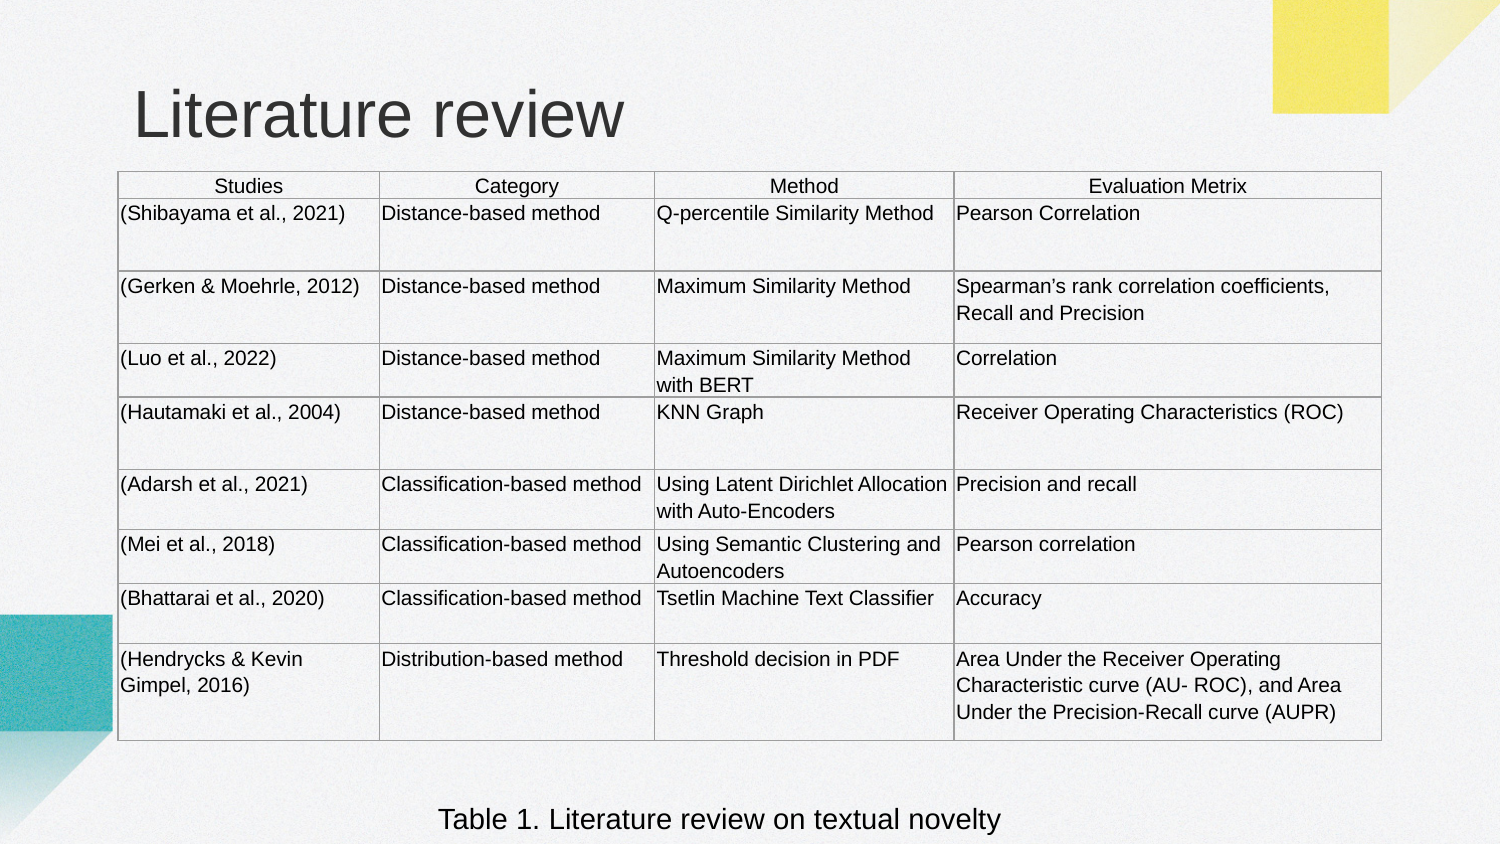

# Literature review
| Studies | Category | Method | Evaluation Metrix |
| --- | --- | --- | --- |
| (Shibayama et al., 2021) | Distance-based method | Q-percentile Similarity Method | Pearson Correlation |
| (Gerken & Moehrle, 2012) | Distance-based method | Maximum Similarity Method | Spearman’s rank correlation coefficients, Recall and Precision |
| (Luo et al., 2022) | Distance-based method | Maximum Similarity Method with BERT | Correlation |
| (Hautamaki et al., 2004) | Distance-based method | KNN Graph | Receiver Operating Characteristics (ROC) |
| (Adarsh et al., 2021) | Classification-based method | Using Latent Dirichlet Allocation with Auto-Encoders | Precision and recall |
| (Mei et al., 2018) | Classification-based method | Using Semantic Clustering and Autoencoders | Pearson correlation |
| (Bhattarai et al., 2020) | Classification-based method | Tsetlin Machine Text Classifier | Accuracy |
| (Hendrycks & Kevin Gimpel, 2016) | Distribution-based method | Threshold decision in PDF | Area Under the Receiver Operating Characteristic curve (AU- ROC), and Area Under the Precision-Recall curve (AUPR) |

Table 1. Literature review on textual novelty